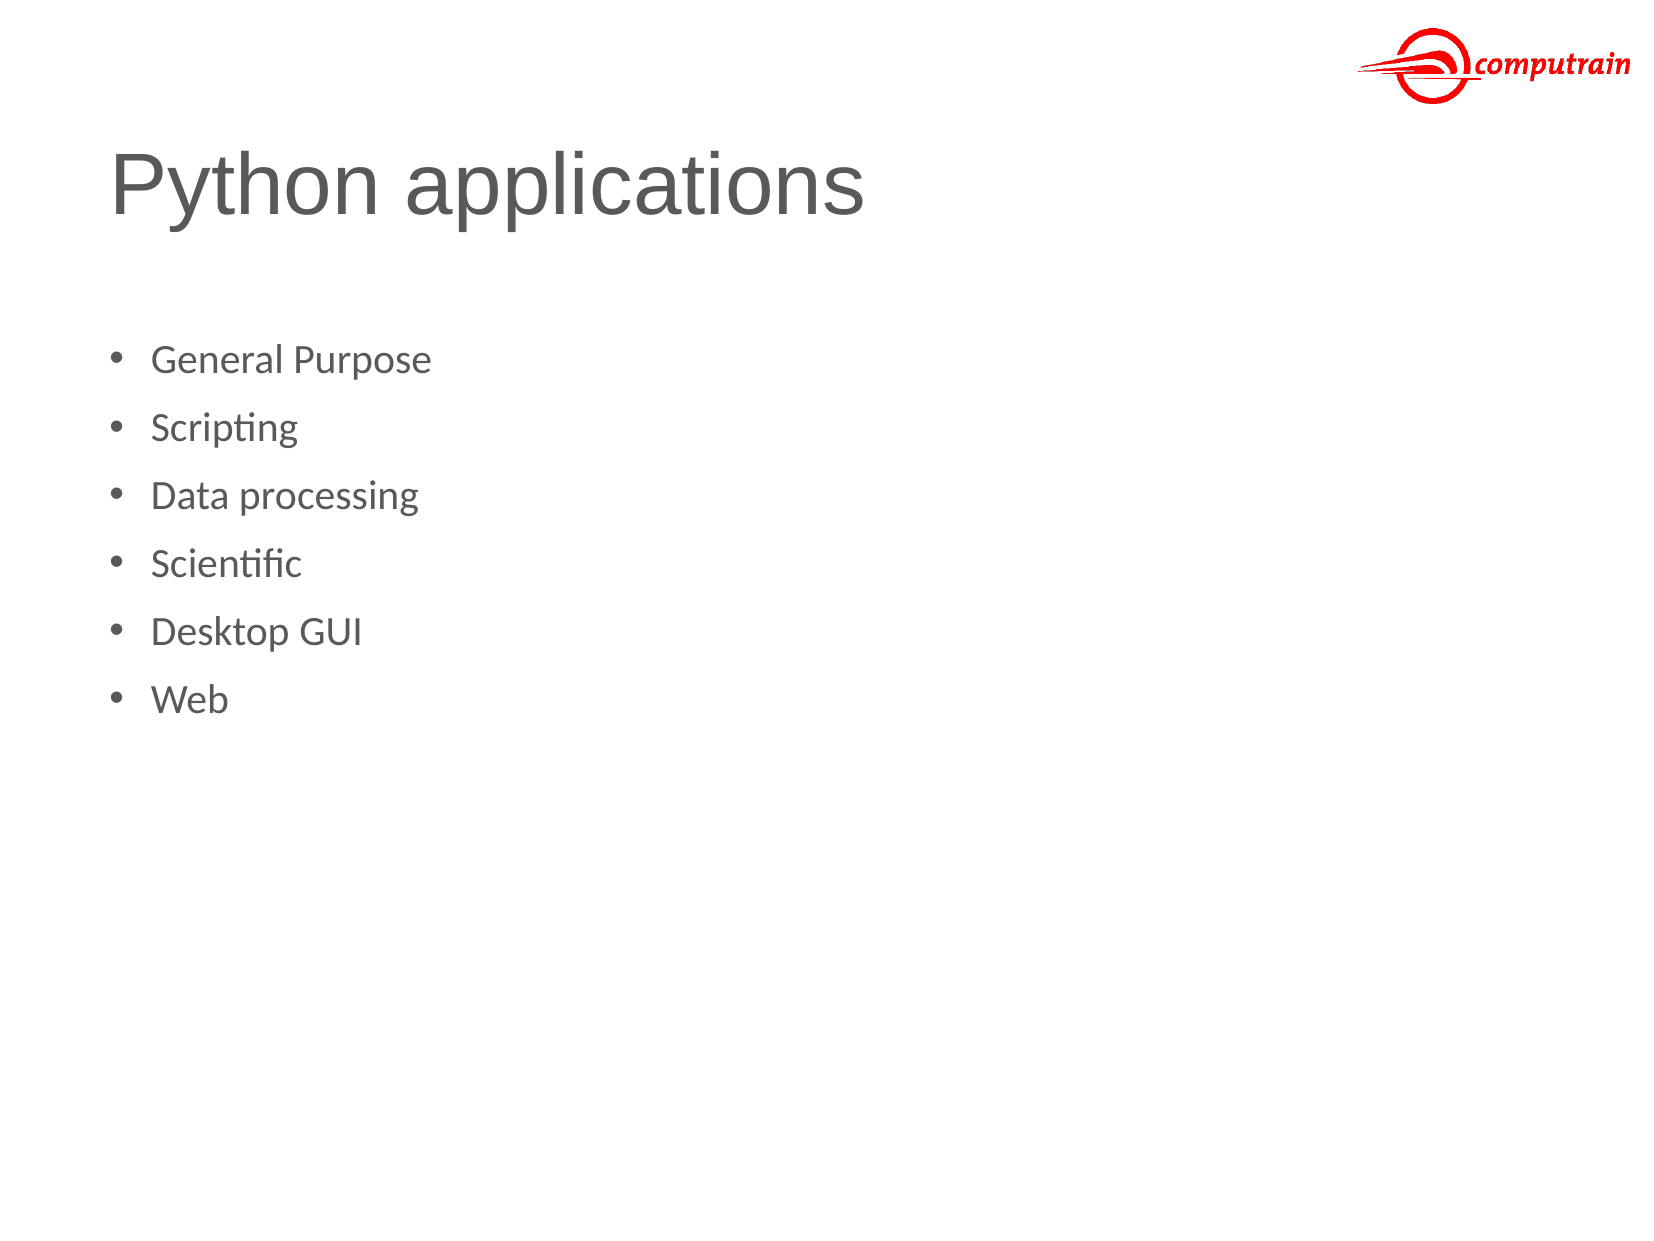

# Python applications
General Purpose
Scripting
Data processing
Scientific
Desktop GUI
Web